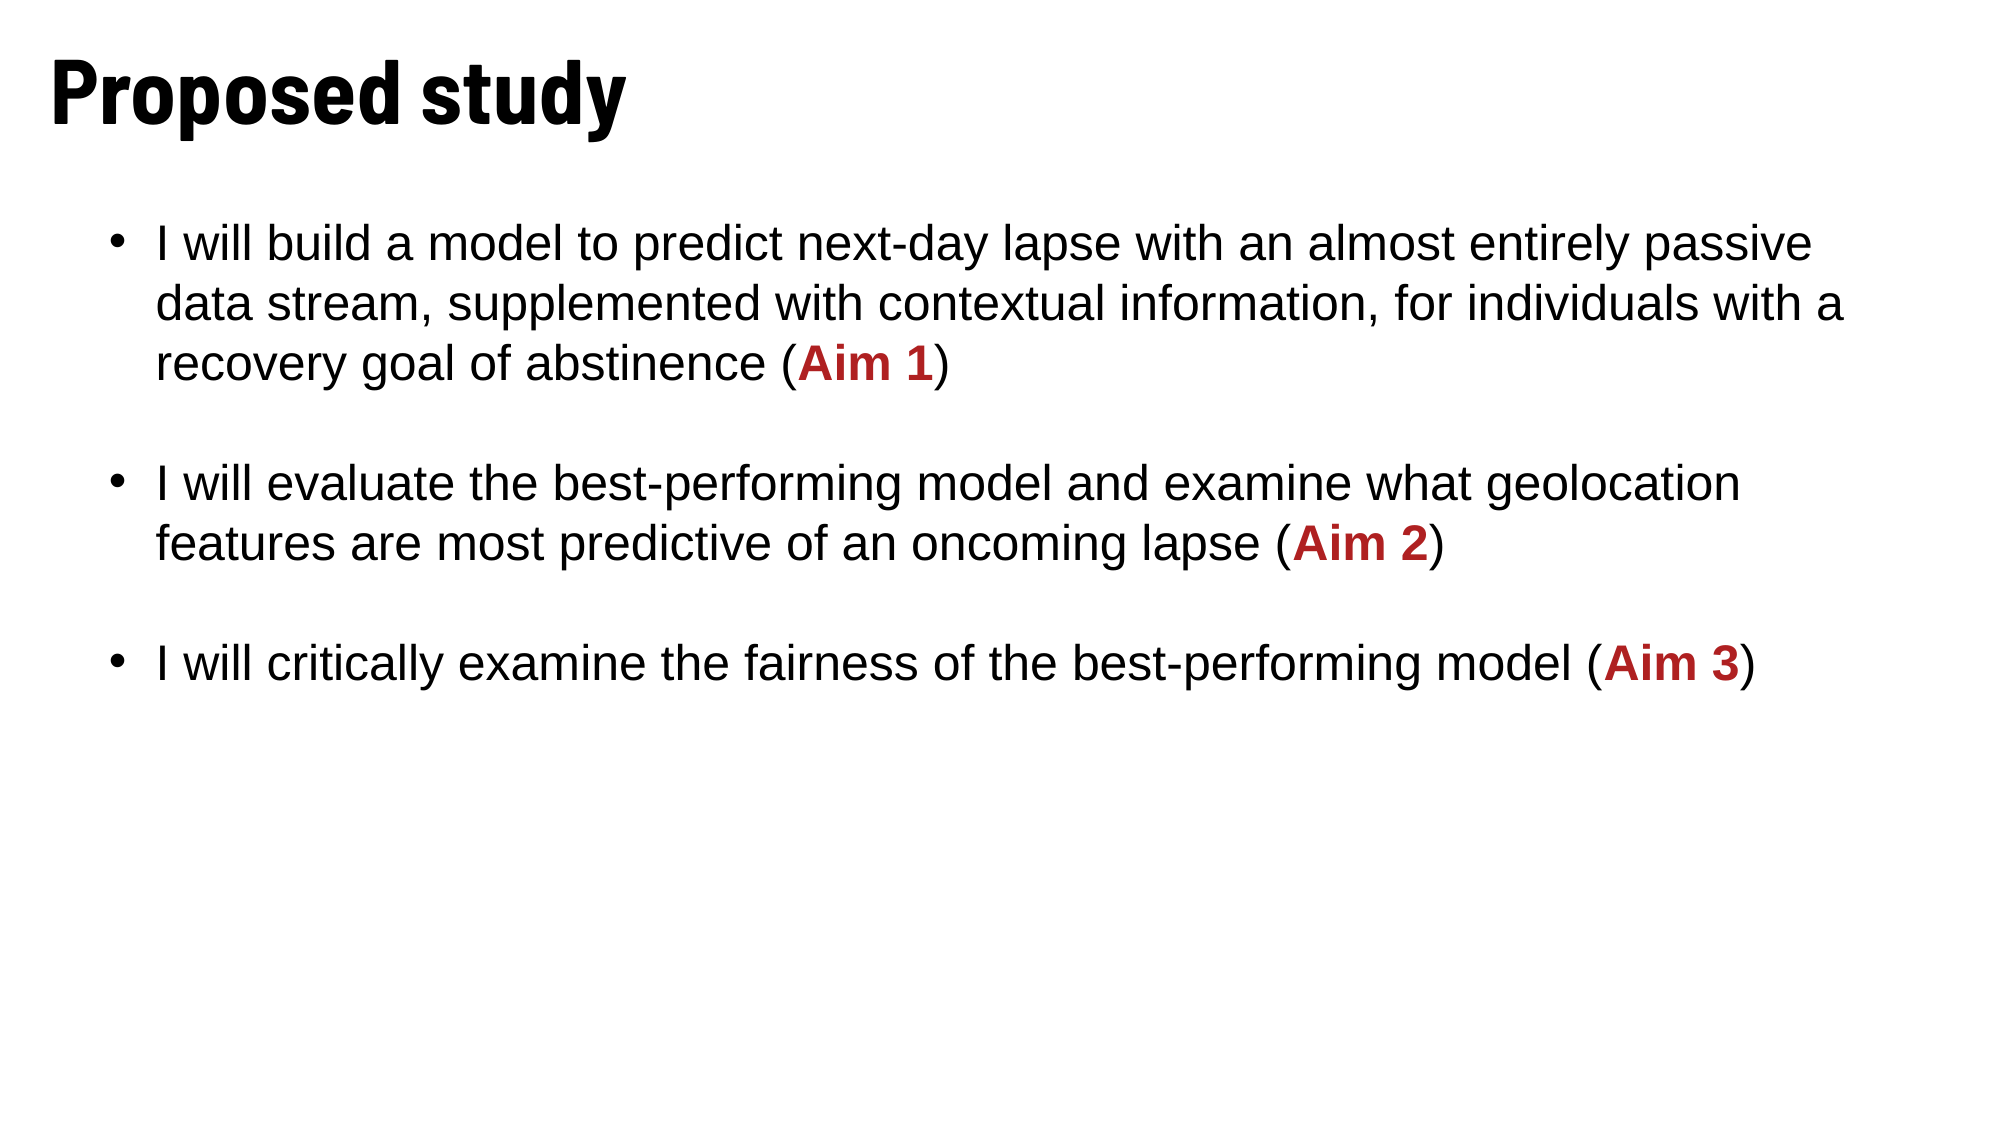

Proposed study
I will build a model to predict next-day lapse with an almost entirely passive data stream, supplemented with contextual information, for individuals with a recovery goal of abstinence (Aim 1)
I will evaluate the best-performing model and examine what geolocation features are most predictive of an oncoming lapse (Aim 2)
I will critically examine the fairness of the best-performing model (Aim 3)